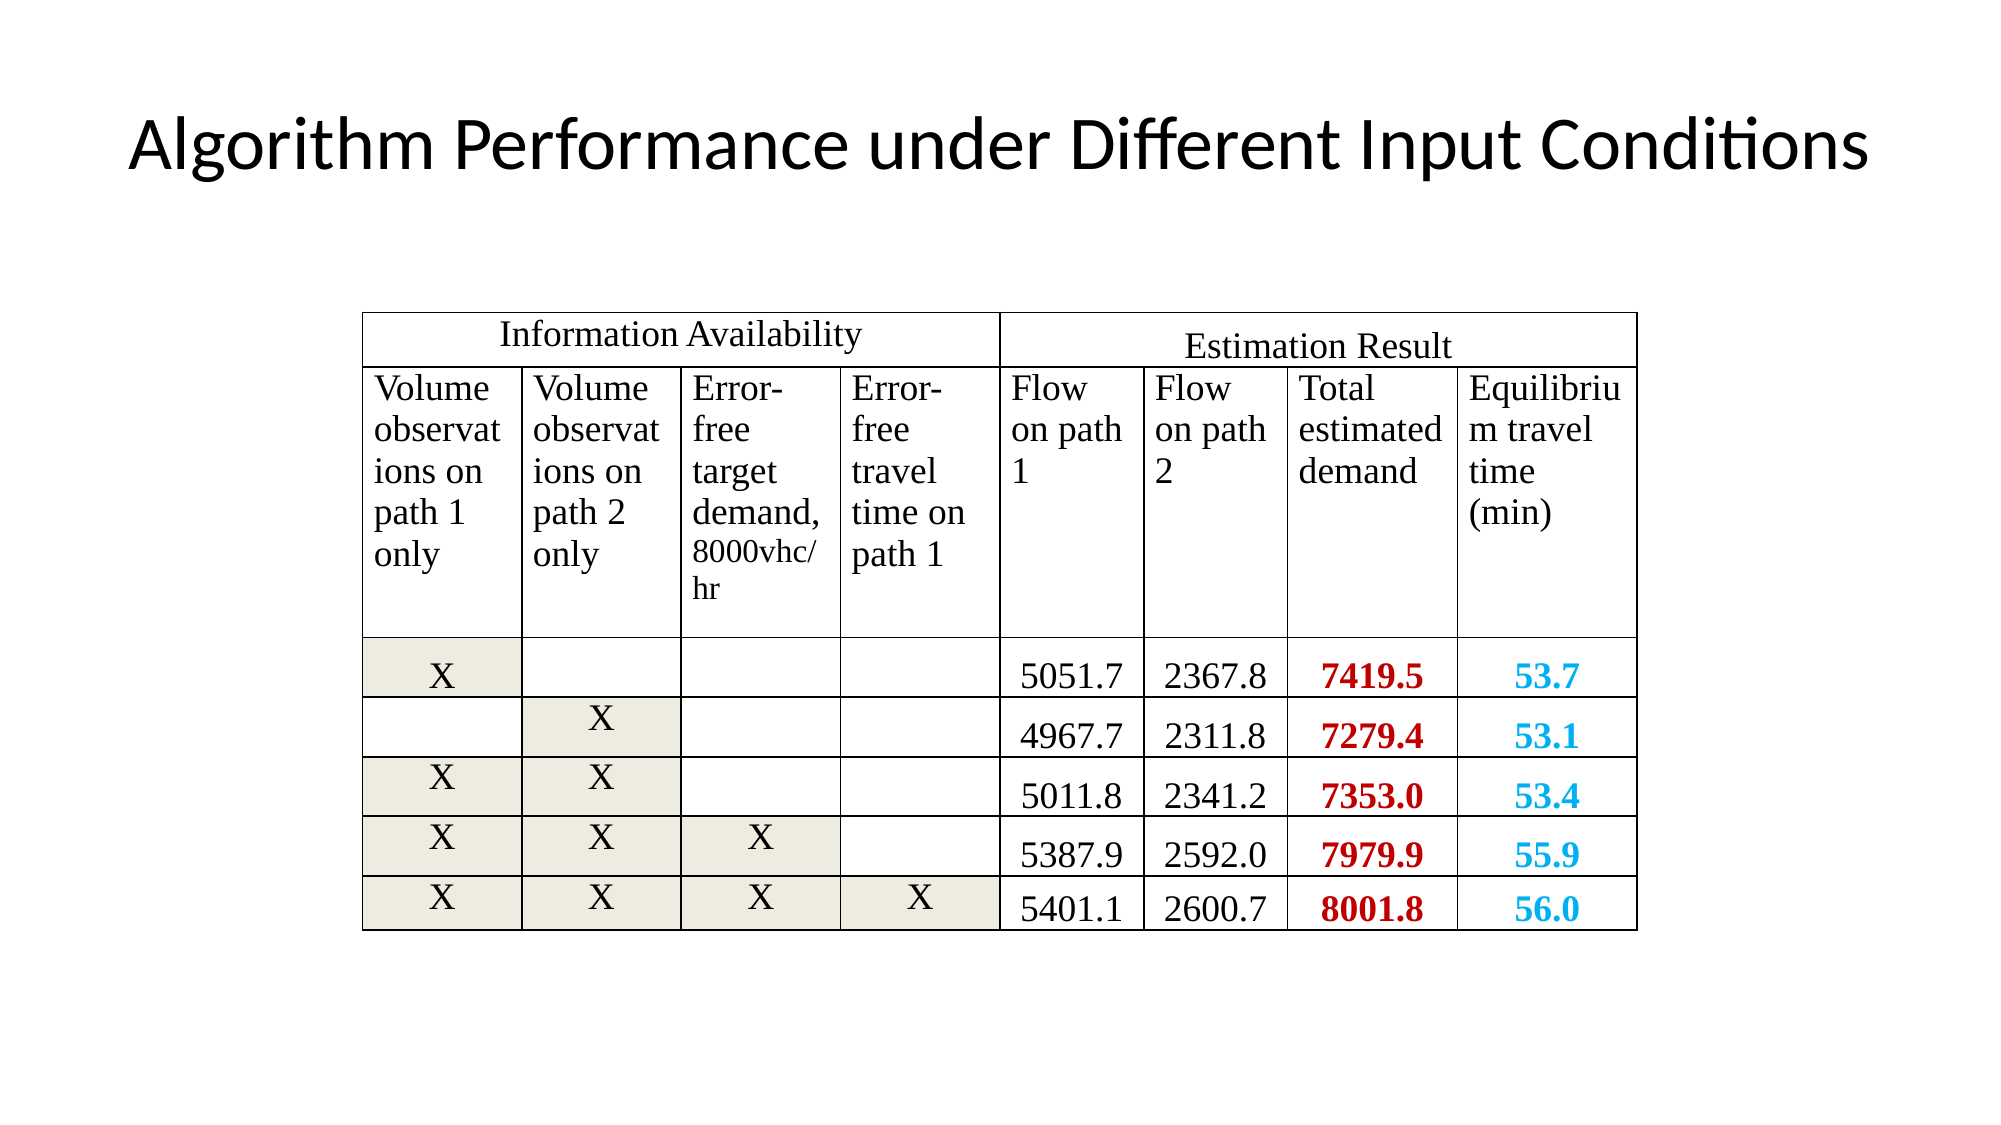

# Algorithm Performance under Different Input Conditions
| Information Availability |  |  |  | Estimation Result |  |  |  |
| --- | --- | --- | --- | --- | --- | --- | --- |
| Volume observations on path 1 only | Volume observations on path 2 only | Error-free target demand,8000vhc/hr | Error-free travel time on path 1 | Flow on path 1 | Flow on path 2 | Total estimated demand | Equilibrium travel time (min) |
| X |  |  |  | 5051.7 | 2367.8 | 7419.5 | 53.7 |
|  | X |  |  | 4967.7 | 2311.8 | 7279.4 | 53.1 |
| X | X |  |  | 5011.8 | 2341.2 | 7353.0 | 53.4 |
| X | X | X |  | 5387.9 | 2592.0 | 7979.9 | 55.9 |
| X | X | X | X | 5401.1 | 2600.7 | 8001.8 | 56.0 |
151